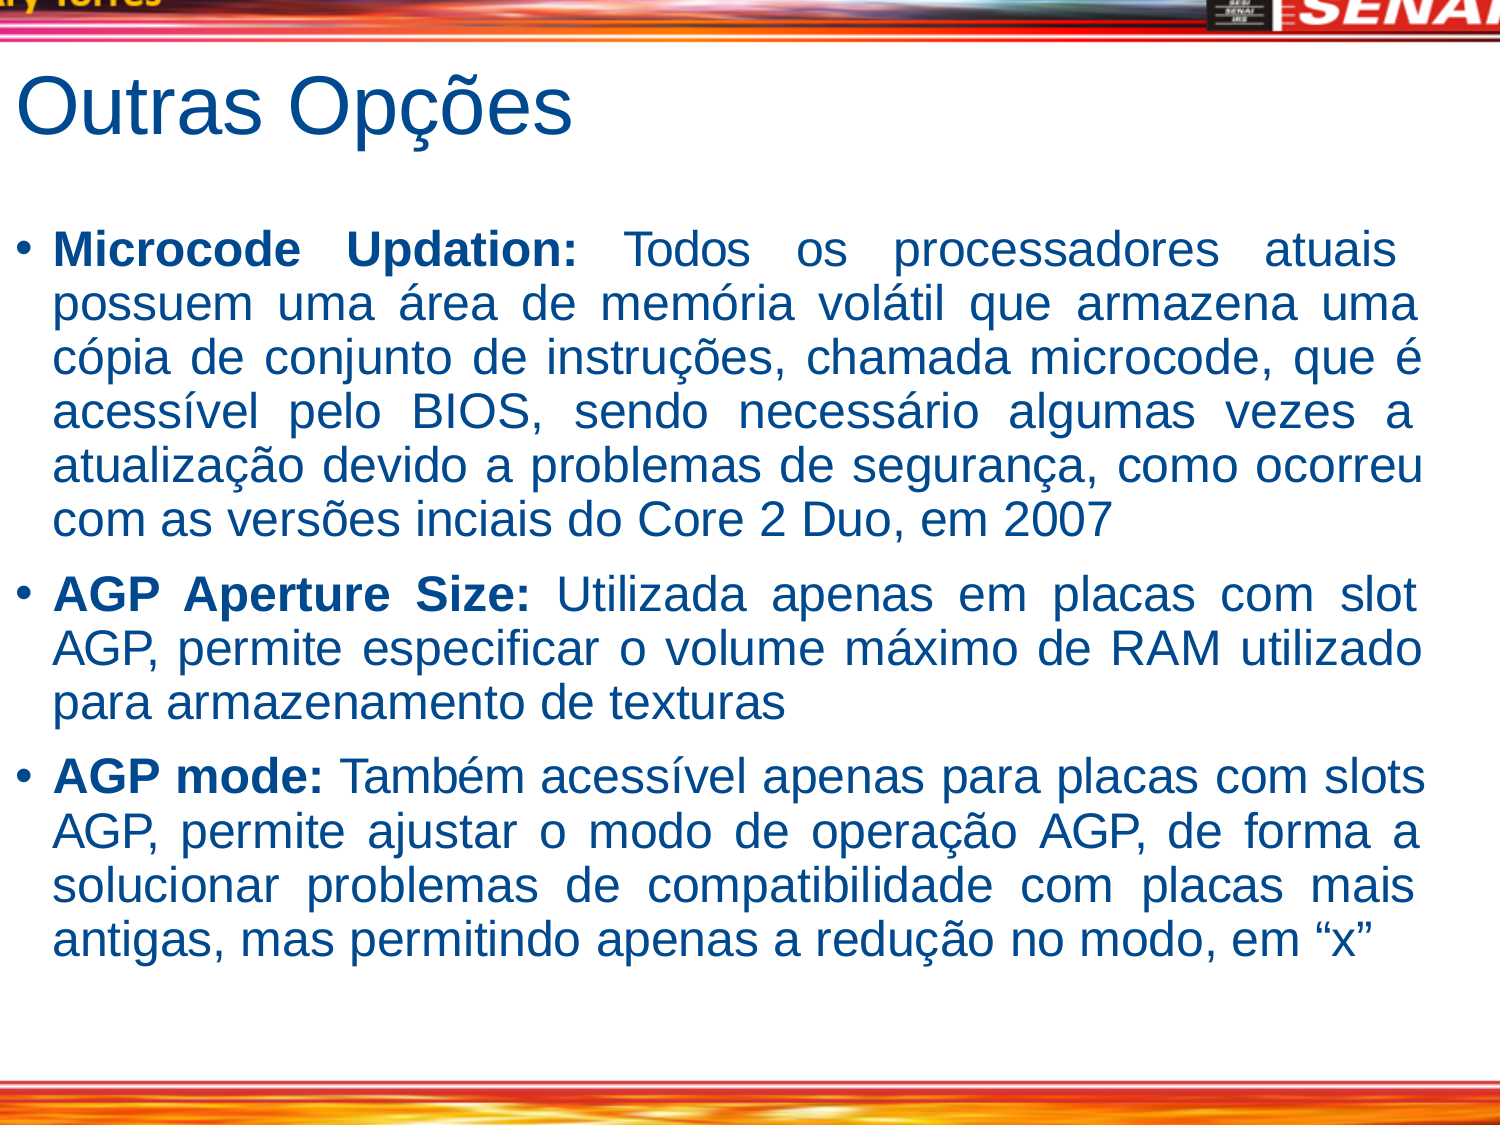

# Outras Opções
Microcode Updation: Todos os processadores atuais  possuem uma área de memória volátil que armazena uma  cópia de conjunto de instruções, chamada microcode, que é  acessível pelo BIOS, sendo necessário algumas vezes a  atualização devido a problemas de segurança, como ocorreu  com as versões inciais do Core 2 Duo, em 2007
AGP Aperture Size: Utilizada apenas em placas com slot  AGP, permite especificar o volume máximo de RAM utilizado  para armazenamento de texturas
AGP mode: Também acessível apenas para placas com slots  AGP, permite ajustar o modo de operação AGP, de forma a  solucionar problemas de compatibilidade com placas mais  antigas, mas permitindo apenas a redução no modo, em “x”